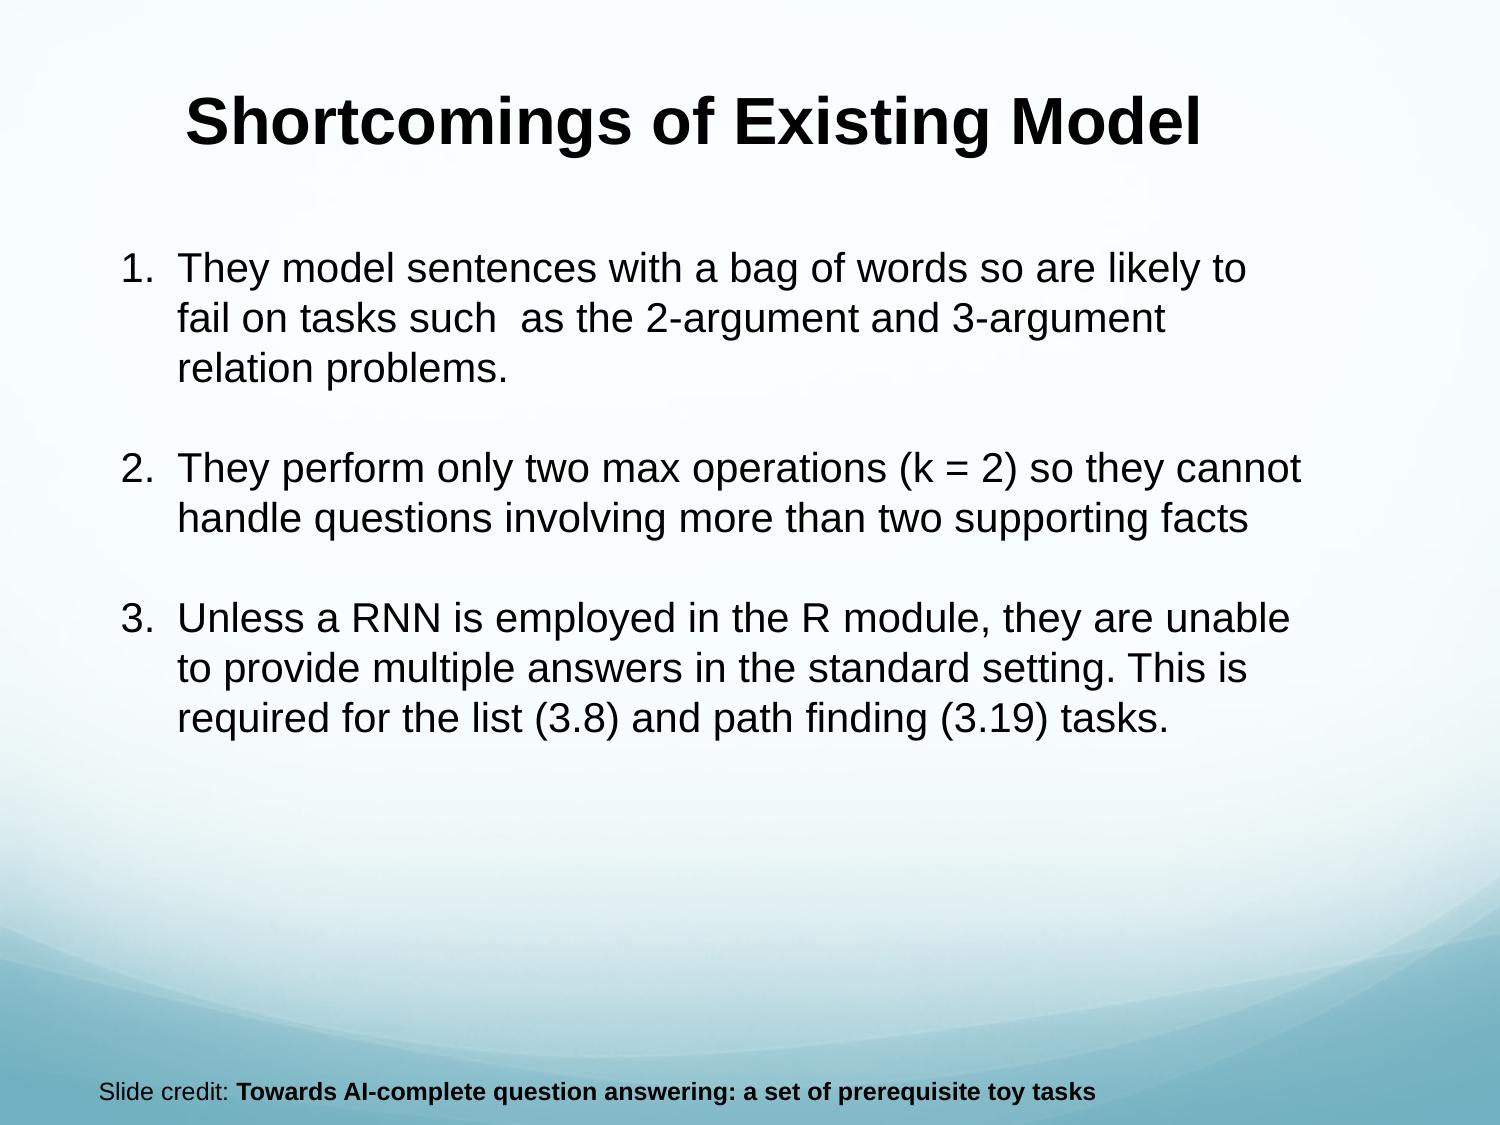

Shortcomings of Existing Model
They model sentences with a bag of words so are likely to fail on tasks such  as the 2-argument and 3-argument relation problems.

They perform only two max operations (k = 2) so they cannot handle questions involving more than two supporting facts

Unless a RNN is employed in the R module, they are unable to provide multiple answers in the standard setting. This is required for the list (3.8) and path finding (3.19) tasks.

Slide credit: Towards AI-complete question answering: a set of prerequisite toy tasks